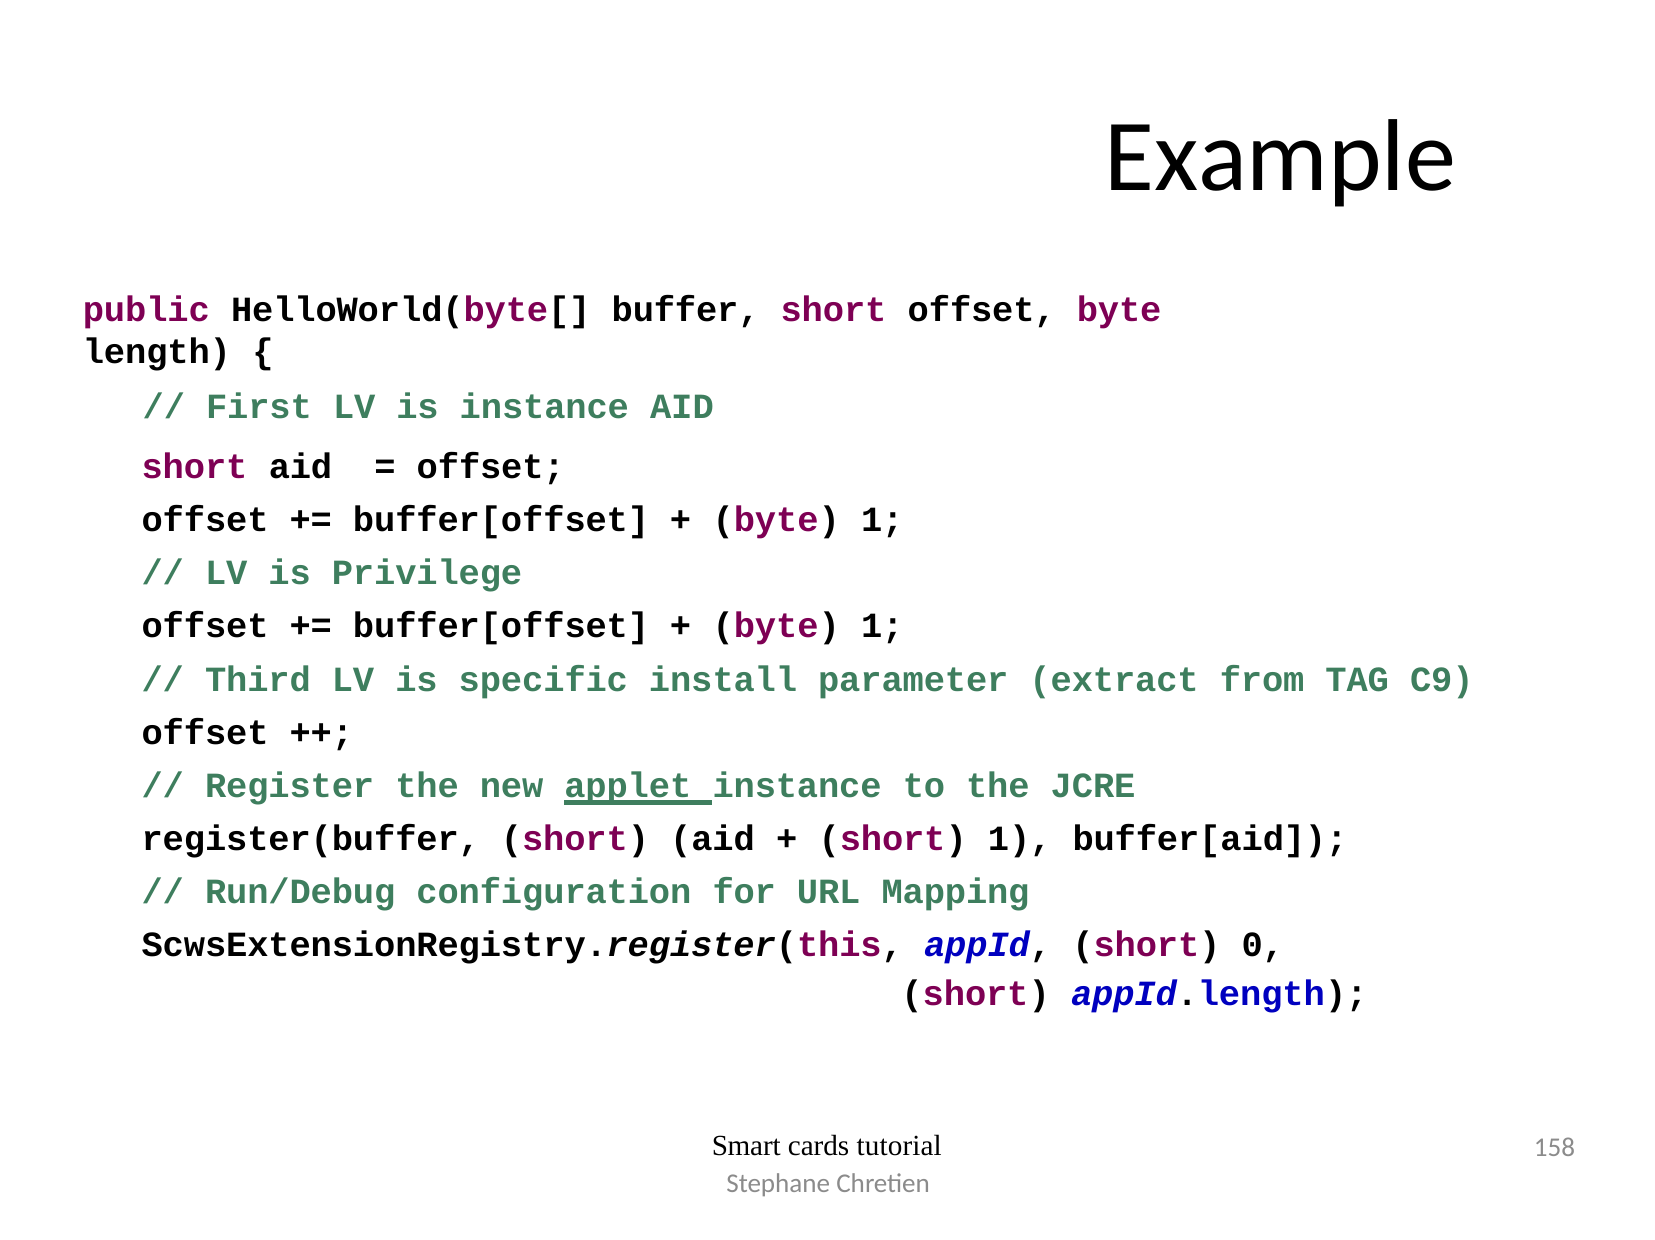

# Example
public HelloWorld(byte[] buffer, short offset, byte length) {
// First LV is instance AID
short aid  = offset;
offset += buffer[offset] + (byte) 1;
// LV is Privilege
offset += buffer[offset] + (byte) 1;
// Third LV is specific install parameter (extract from TAG C9)
offset ++;
// Register the new applet instance to the JCRE
register(buffer, (short) (aid + (short) 1), buffer[aid]);
// Run/Debug configuration for URL Mapping  ScwsExtensionRegistry.register(this, appId, (short) 0,
(short) appId.length);

158
Smart cards tutorial
Stephane Chretien